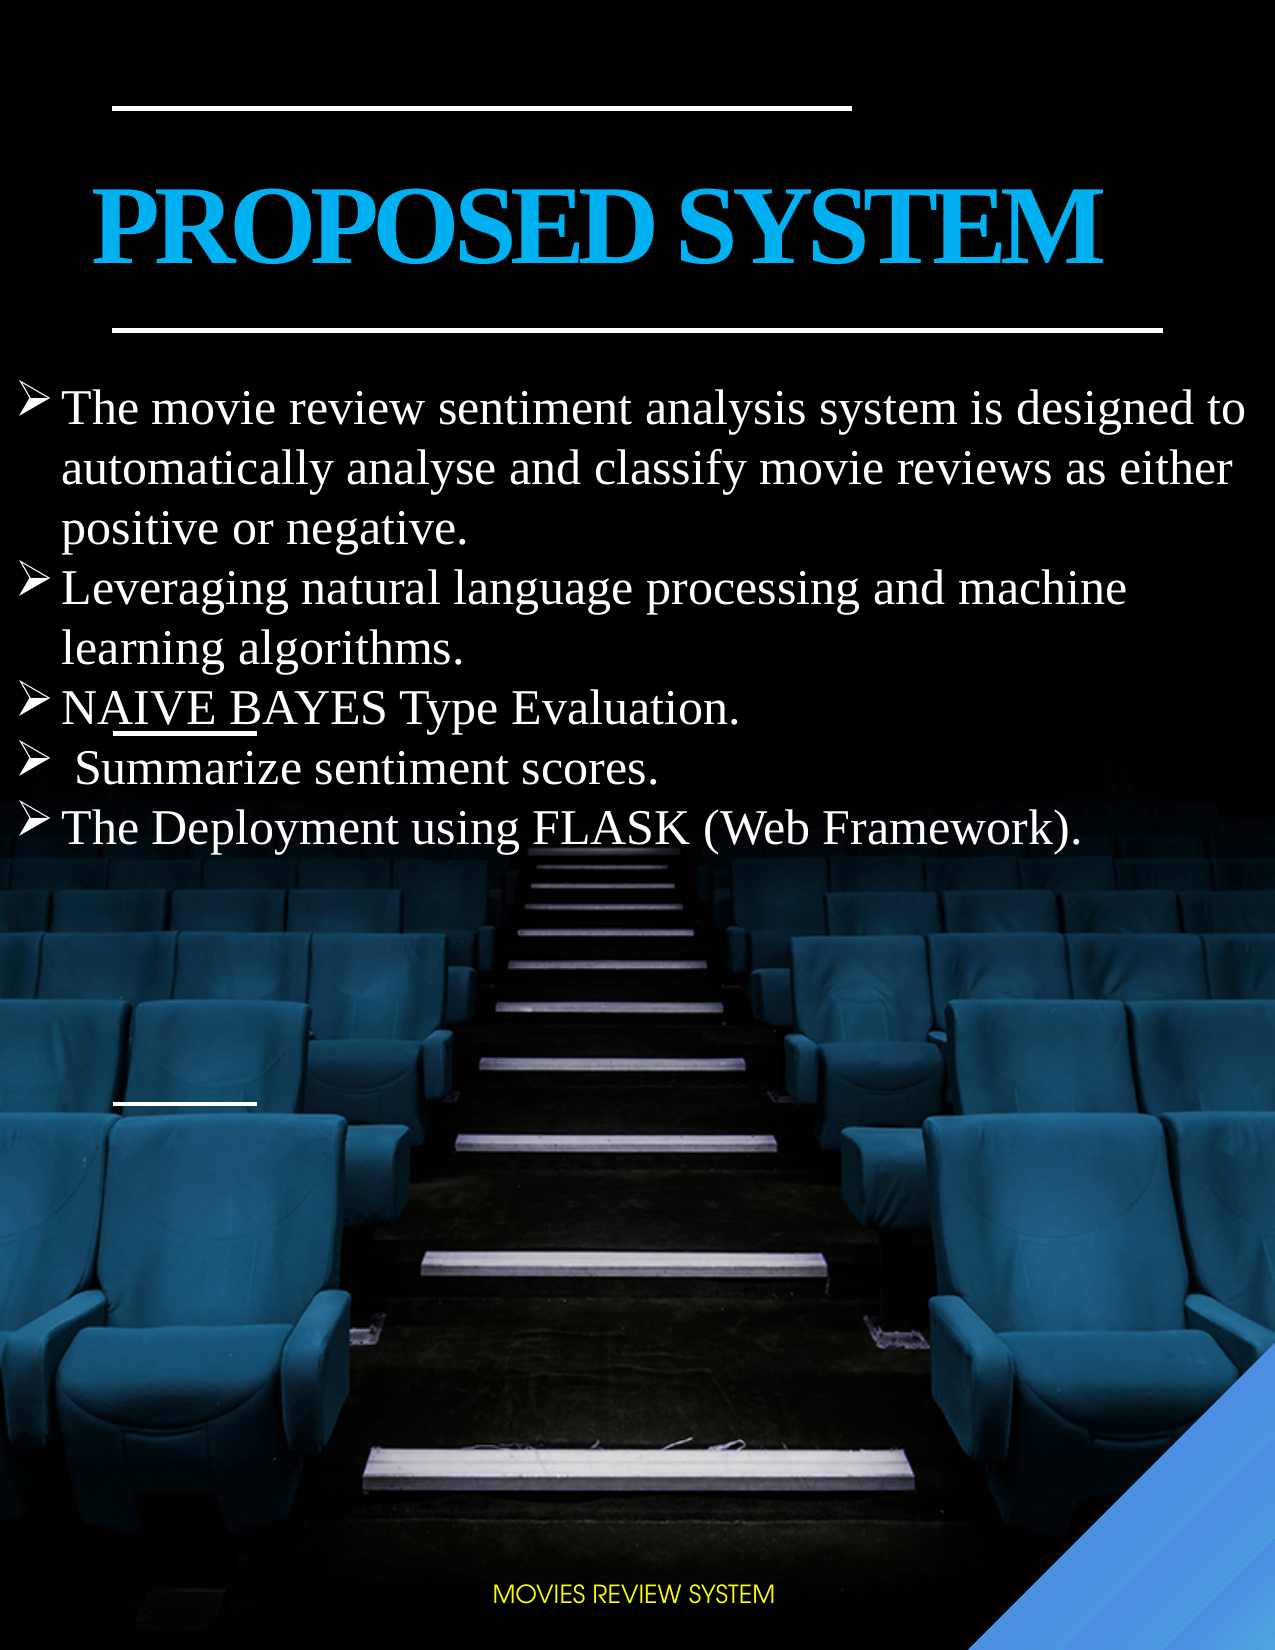

# PROPOSED SYSTEM
The movie review sentiment analysis system is designed to automatically analyse and classify movie reviews as either positive or negative.
Leveraging natural language processing and machine learning algorithms.
NAIVE BAYES Type Evaluation.
 Summarize sentiment scores.
The Deployment using FLASK (Web Framework).

MOVIES REVIEW SYSTEM